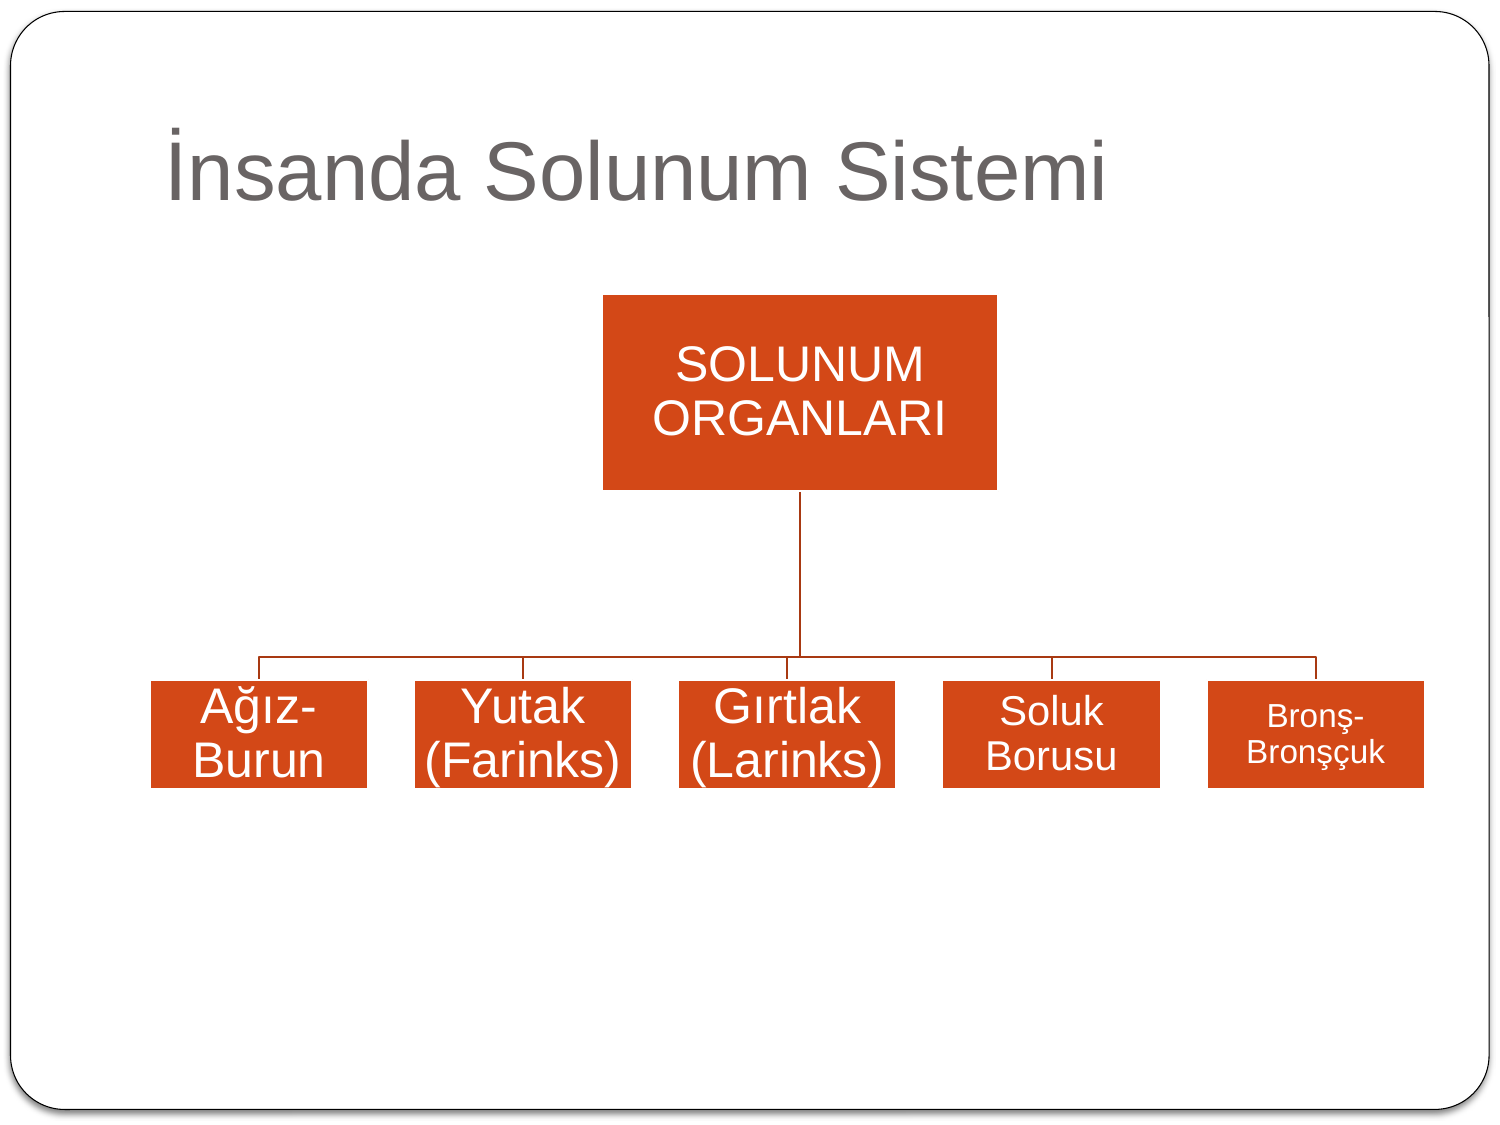

# İnsanda Solunum Sistemi
SOLUNUM ORGANLARI
Ağız-Burun
Yutak (Farinks)
Gırtlak (Larinks)
Soluk Borusu
Bronş-Bronşçuk